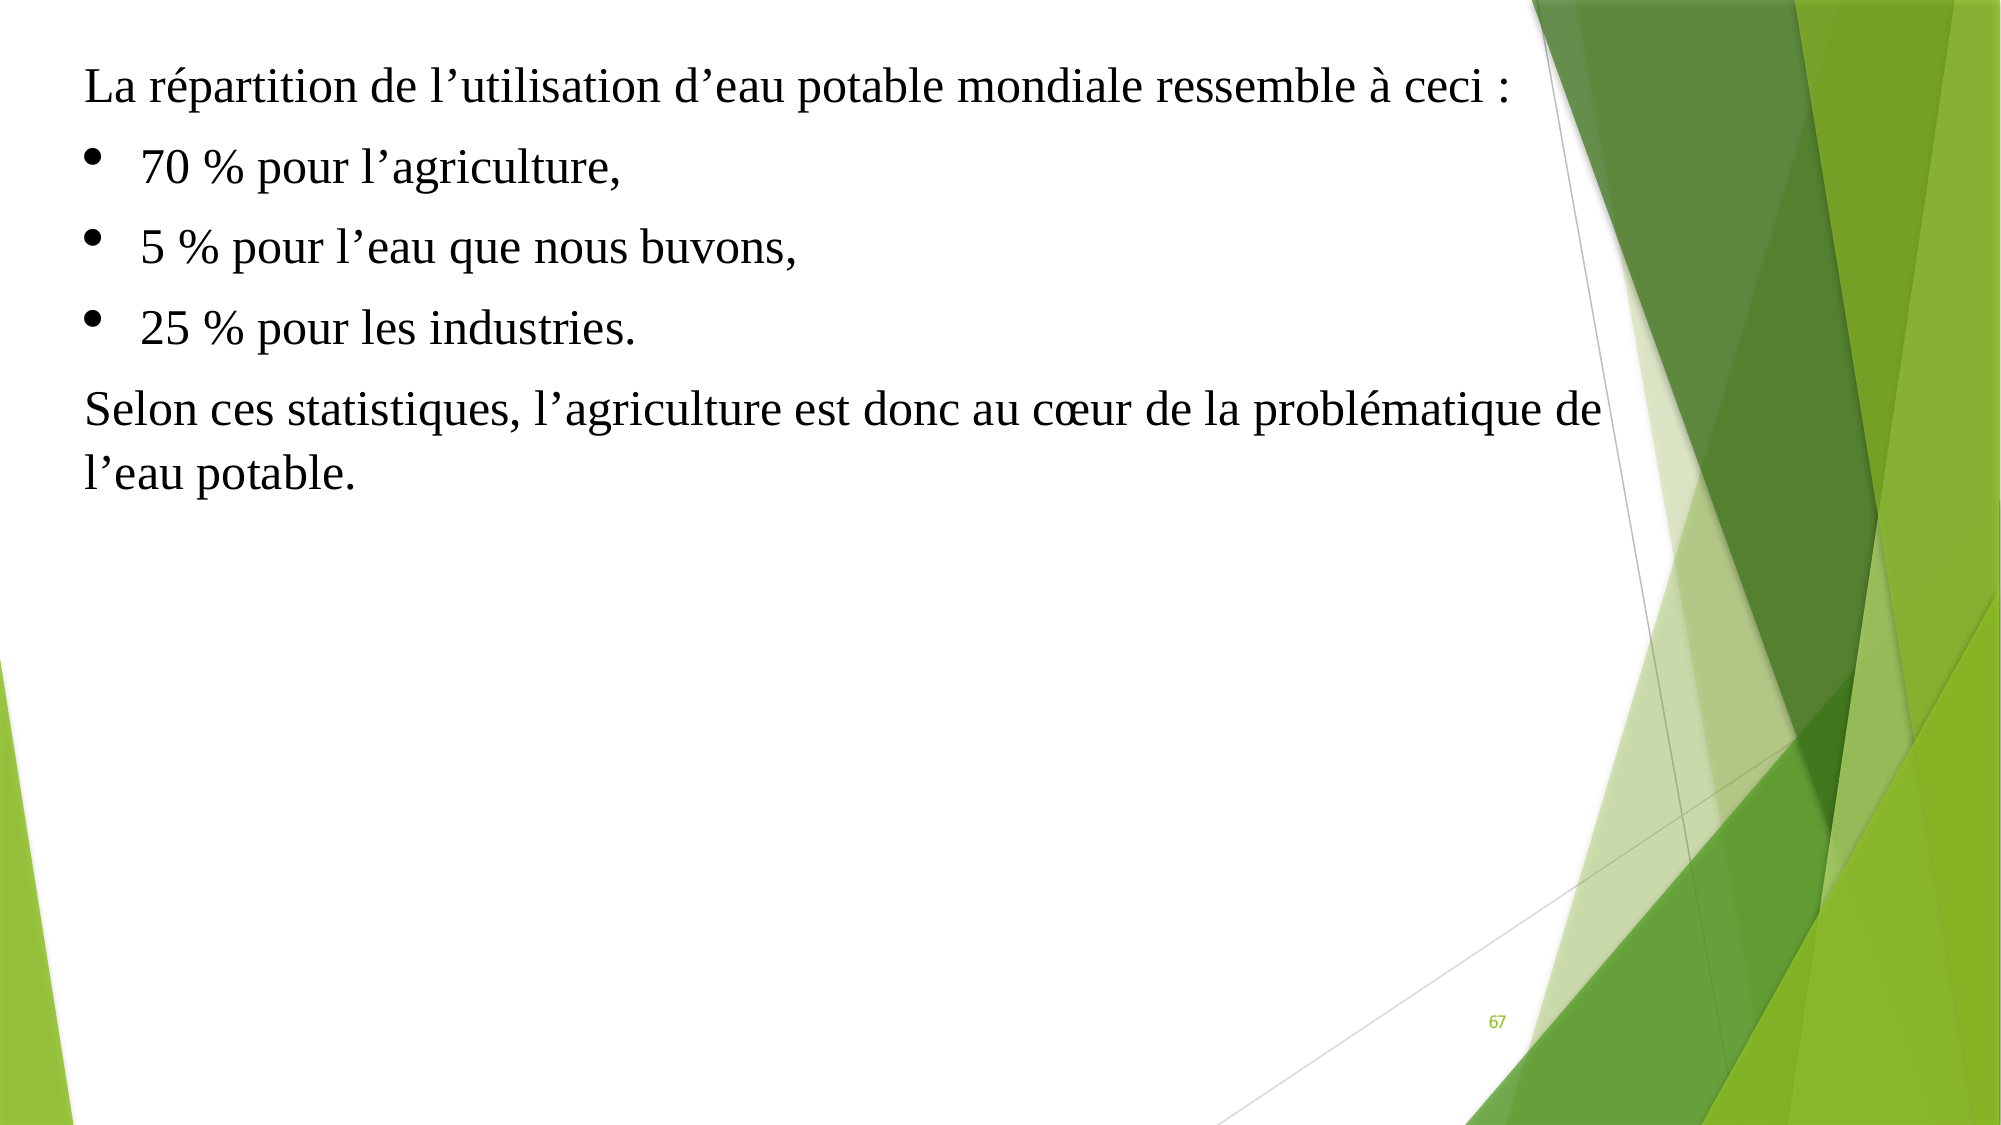

La répartition de l’utilisation d’eau potable mondiale ressemble à ceci :
70 % pour l’agriculture,
5 % pour l’eau que nous buvons,
25 % pour les industries.
Selon ces statistiques, l’agriculture est donc au cœur de la problématique de l’eau potable.
67